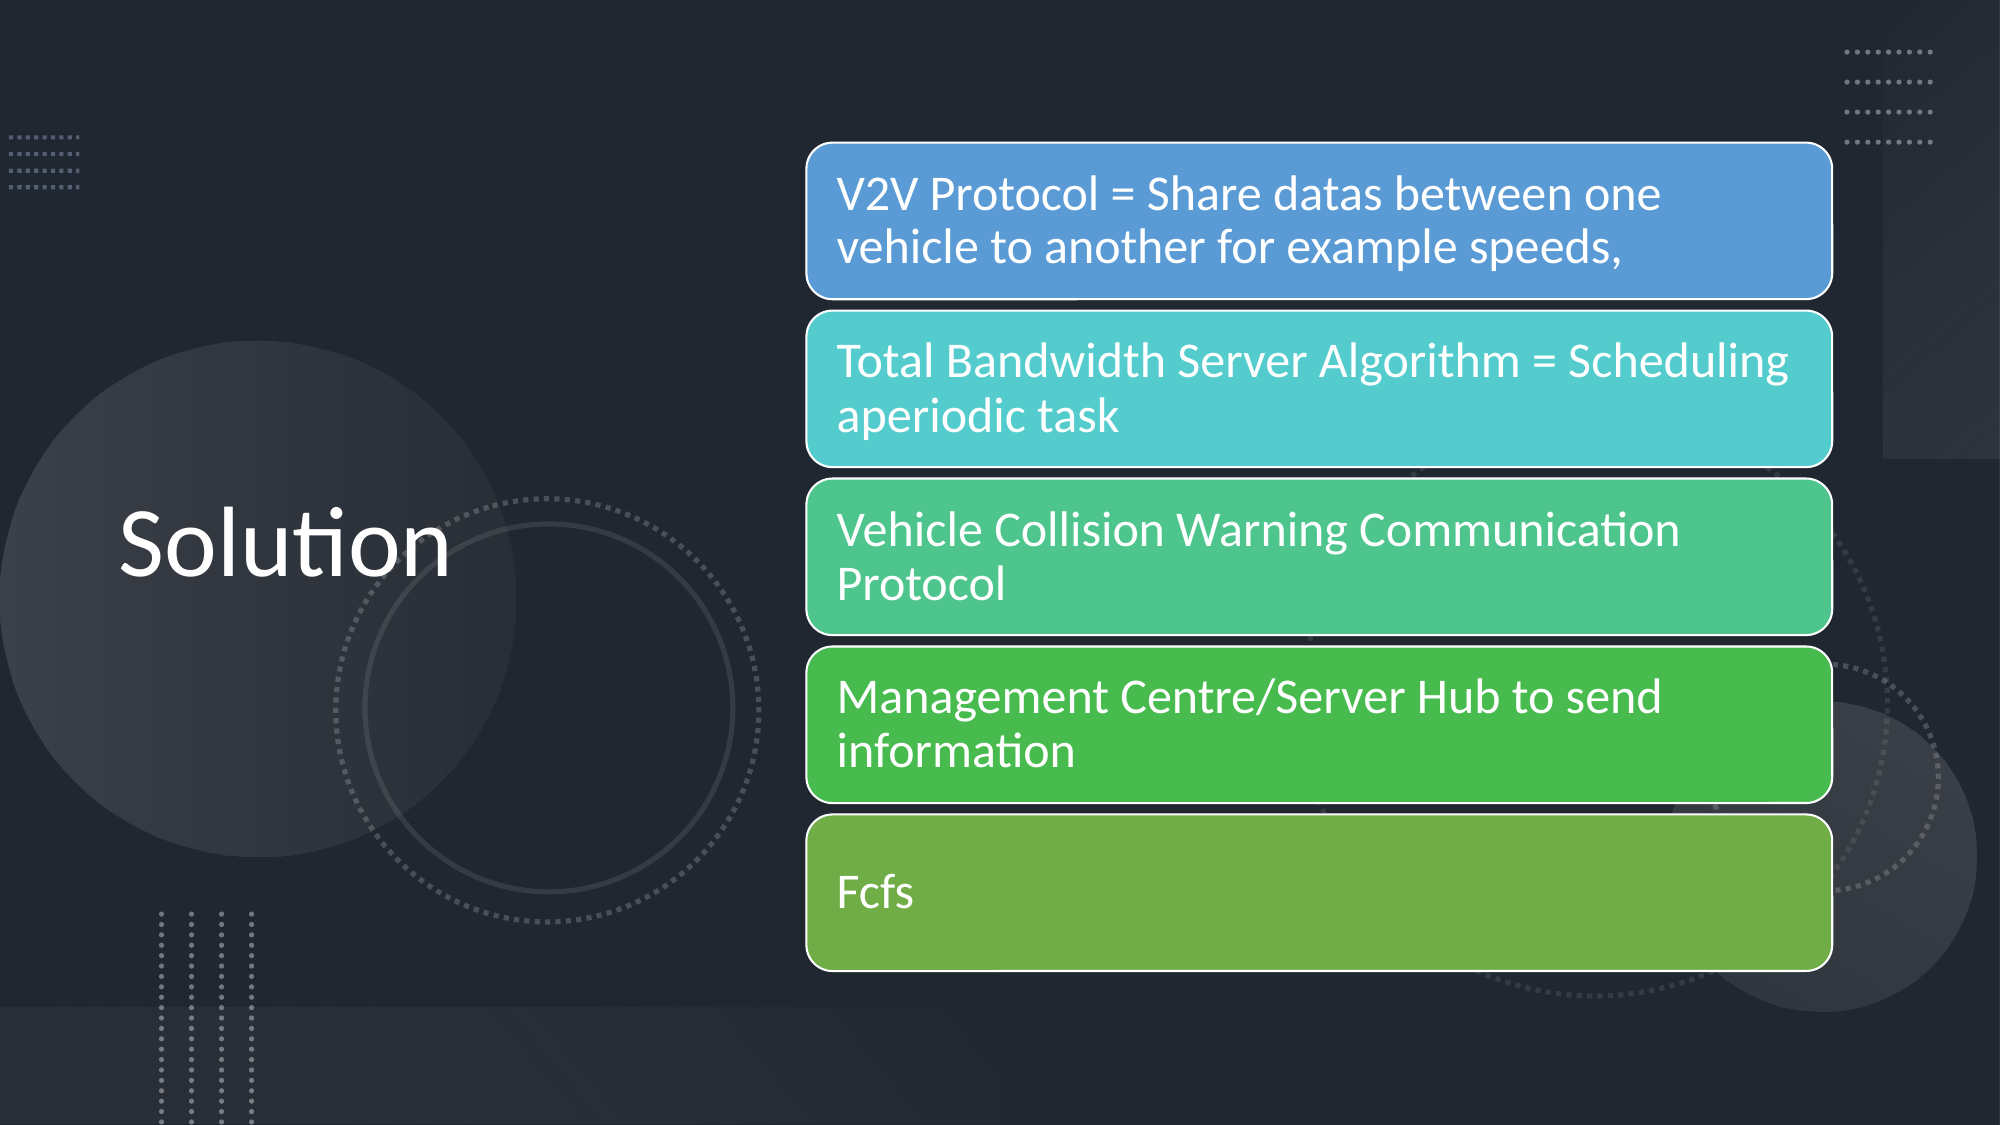

# Solution
V2V Protocol = Share datas between one vehicle to another for example speeds,
Total Bandwidth Server Algorithm = Scheduling aperiodic task
Vehicle Collision Warning Communication Protocol
Management Centre/Server Hub to send information
Fcfs